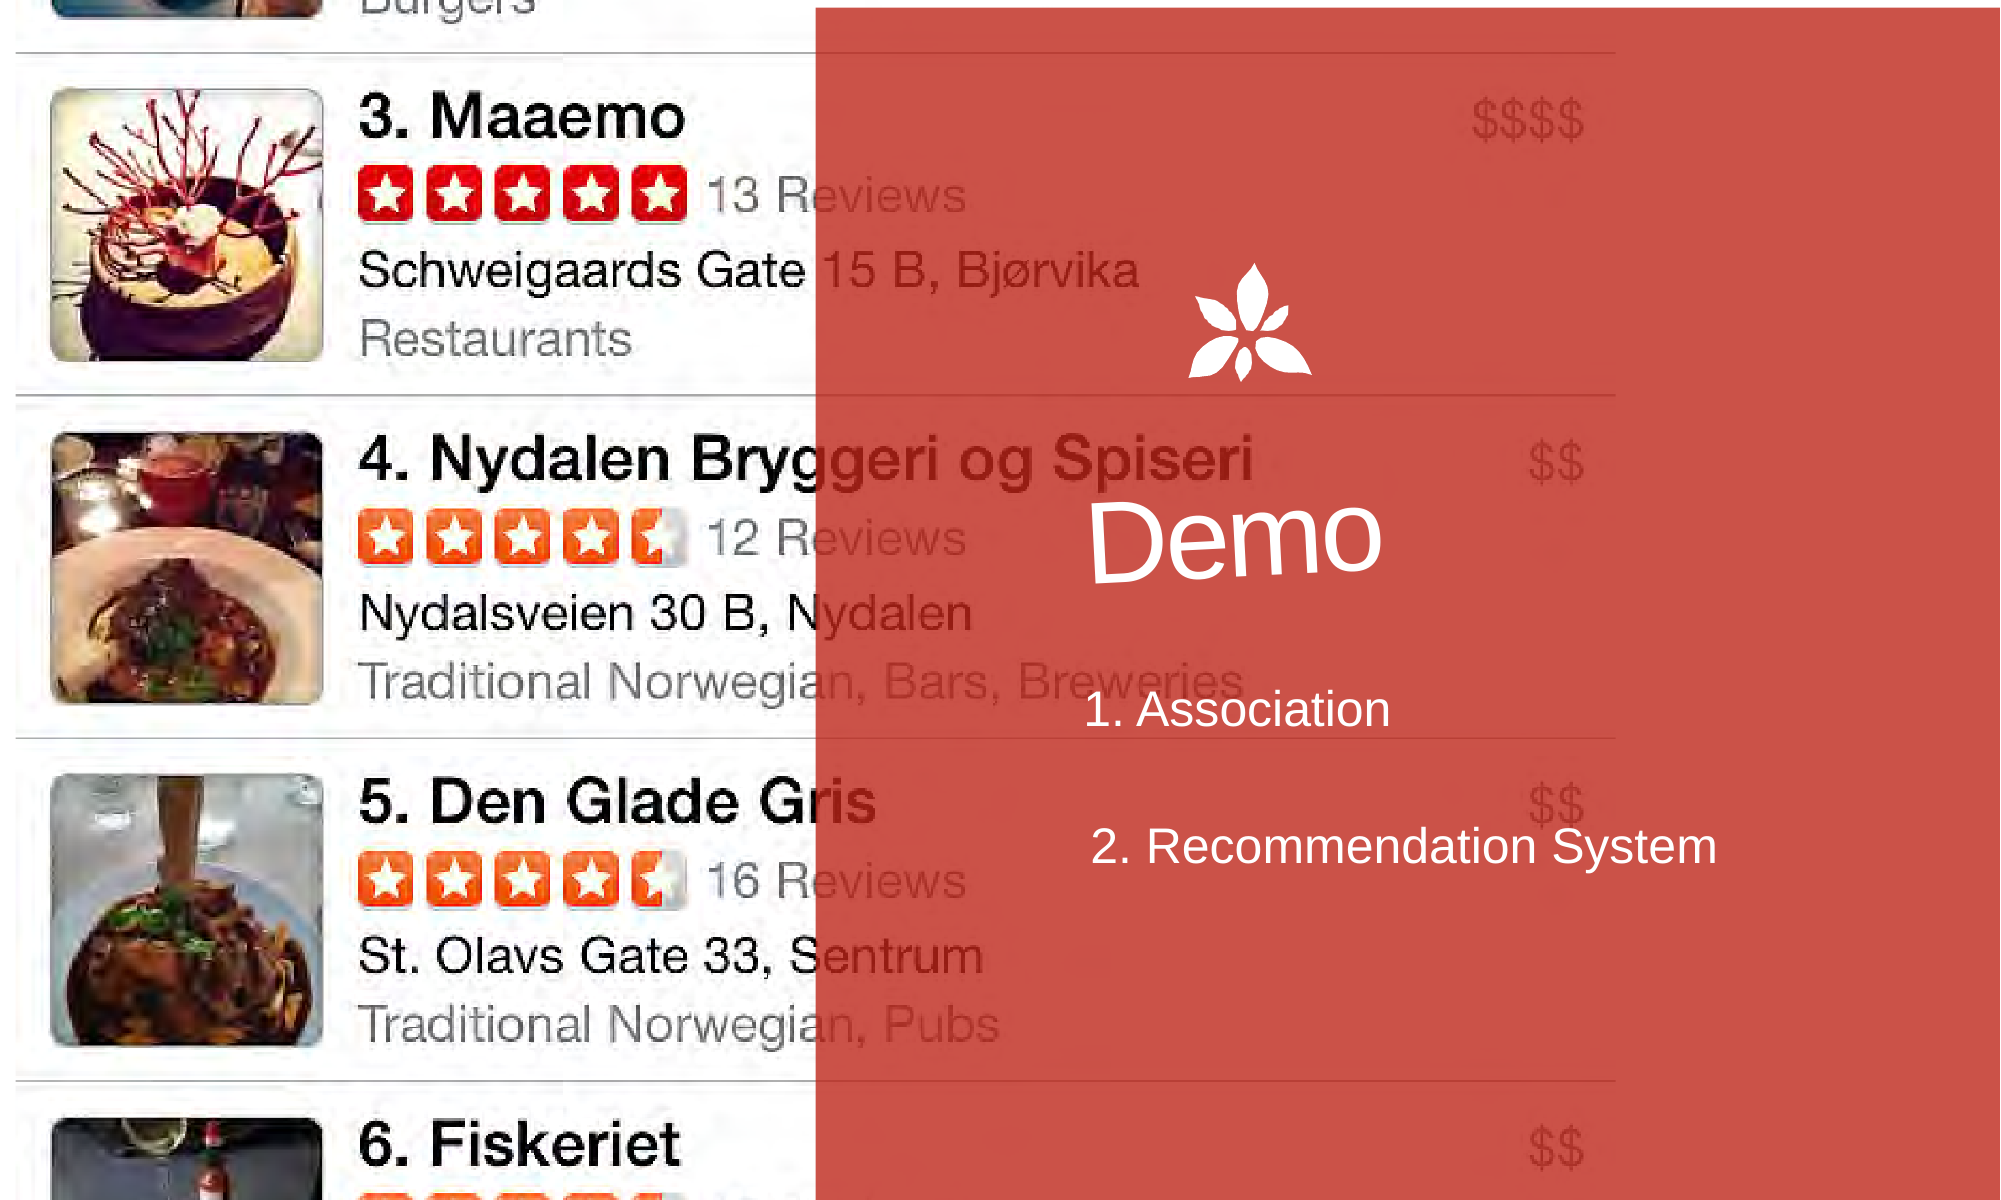

Demo
# 1. Association 2. Recommendation System